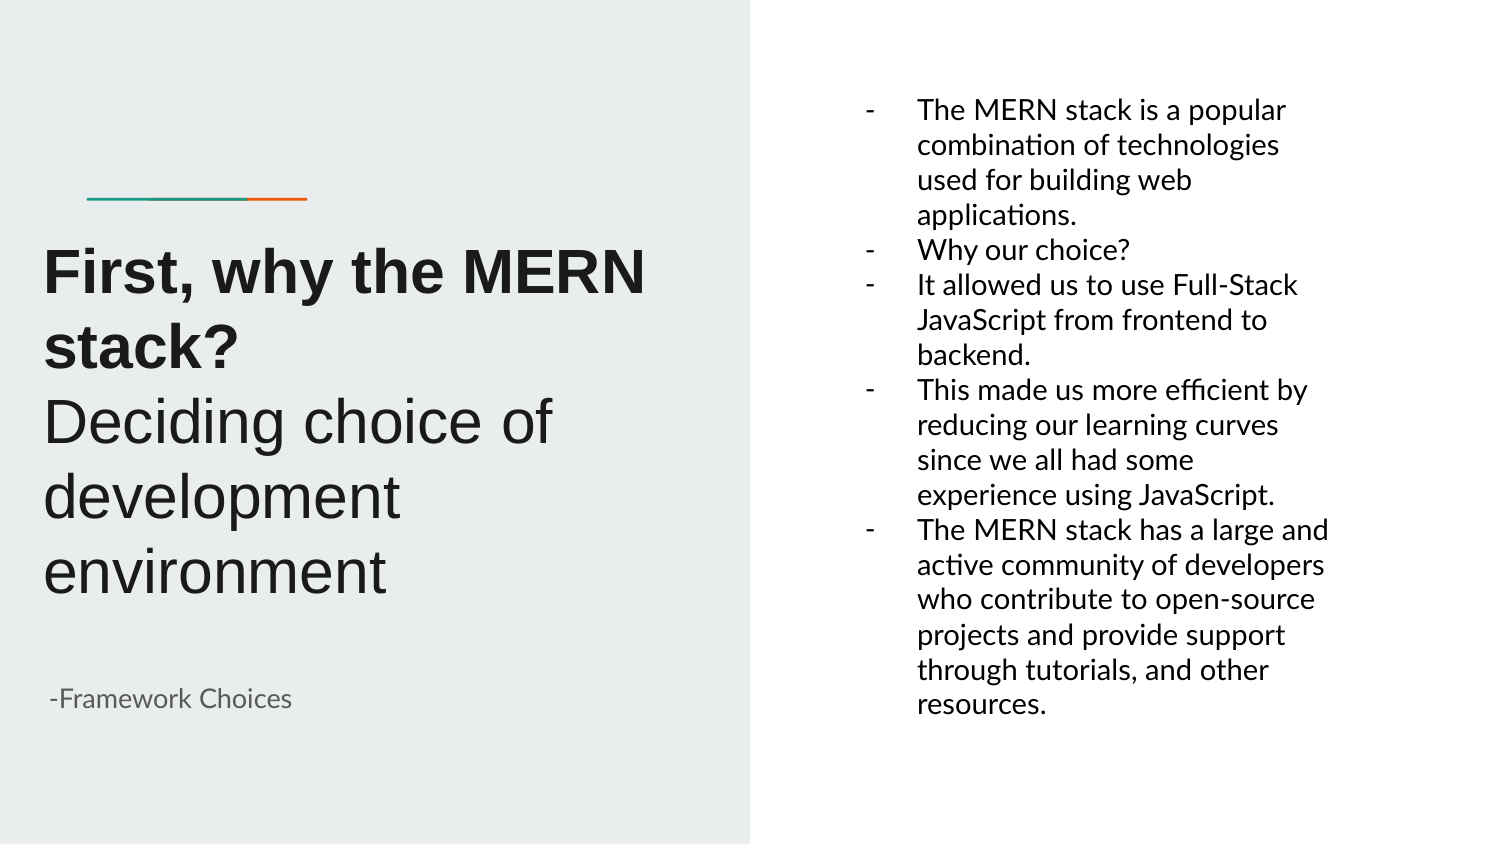

The MERN stack is a popular combination of technologies used for building web applications.
Why our choice?
It allowed us to use Full-Stack JavaScript from frontend to backend.
This made us more efficient by reducing our learning curves since we all had some experience using JavaScript.
The MERN stack has a large and active community of developers who contribute to open-source projects and provide support through tutorials, and other resources.
# First, why the MERN stack?
Deciding choice of development environment
1
-Framework Choices